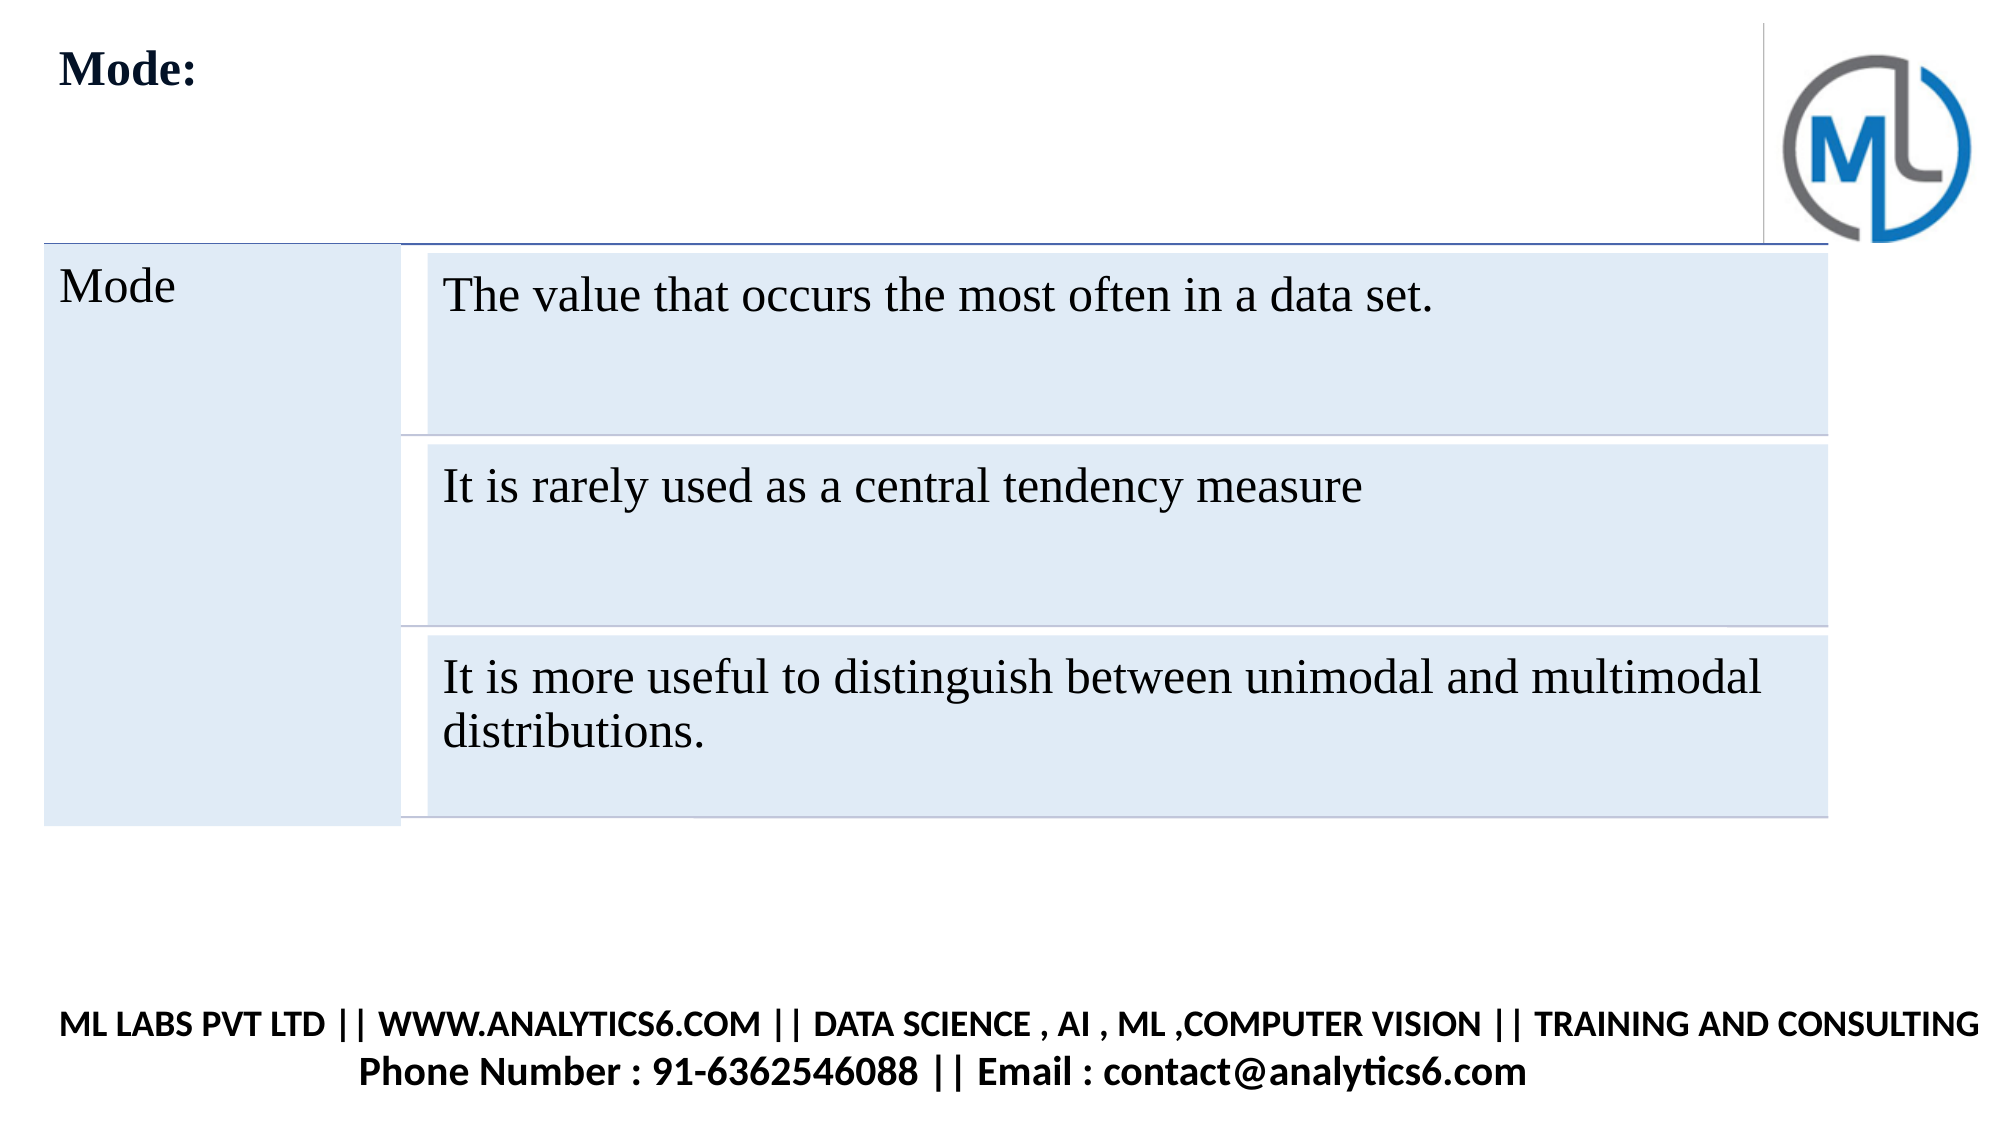

Mode:
Mode
The value that occurs the most often in a data set.
It is rarely used as a central tendency measure
It is more useful to distinguish between unimodal and multimodal distributions.
ML LABS PVT LTD || WWW.ANALYTICS6.COM || DATA SCIENCE , AI , ML ,COMPUTER VISION || TRAINING AND CONSULTING
		Phone Number : 91-6362546088 || Email : contact@analytics6.com